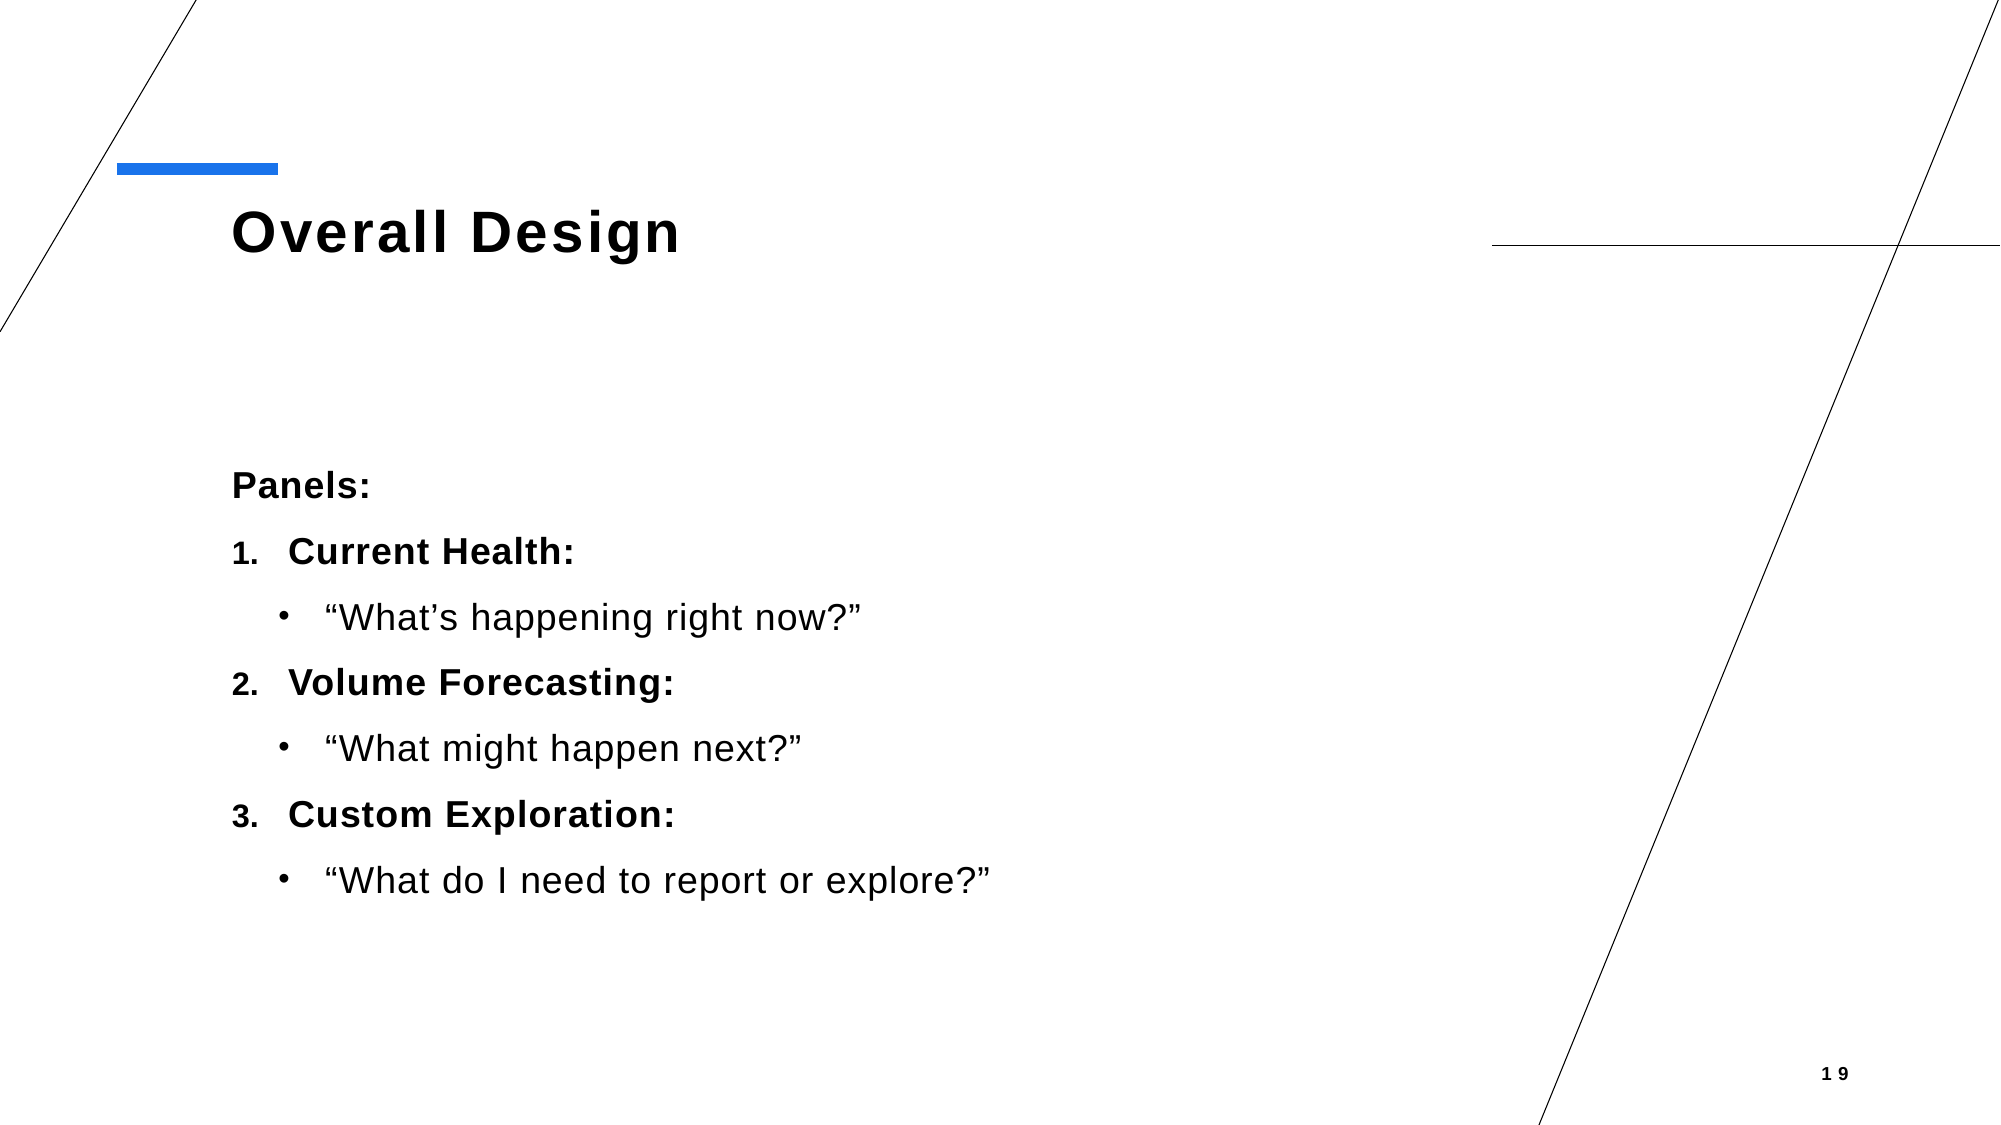

# Overall Design
Panels:
Current Health:
“What’s happening right now?”
Volume Forecasting:
“What might happen next?”
Custom Exploration:
“What do I need to report or explore?”

19